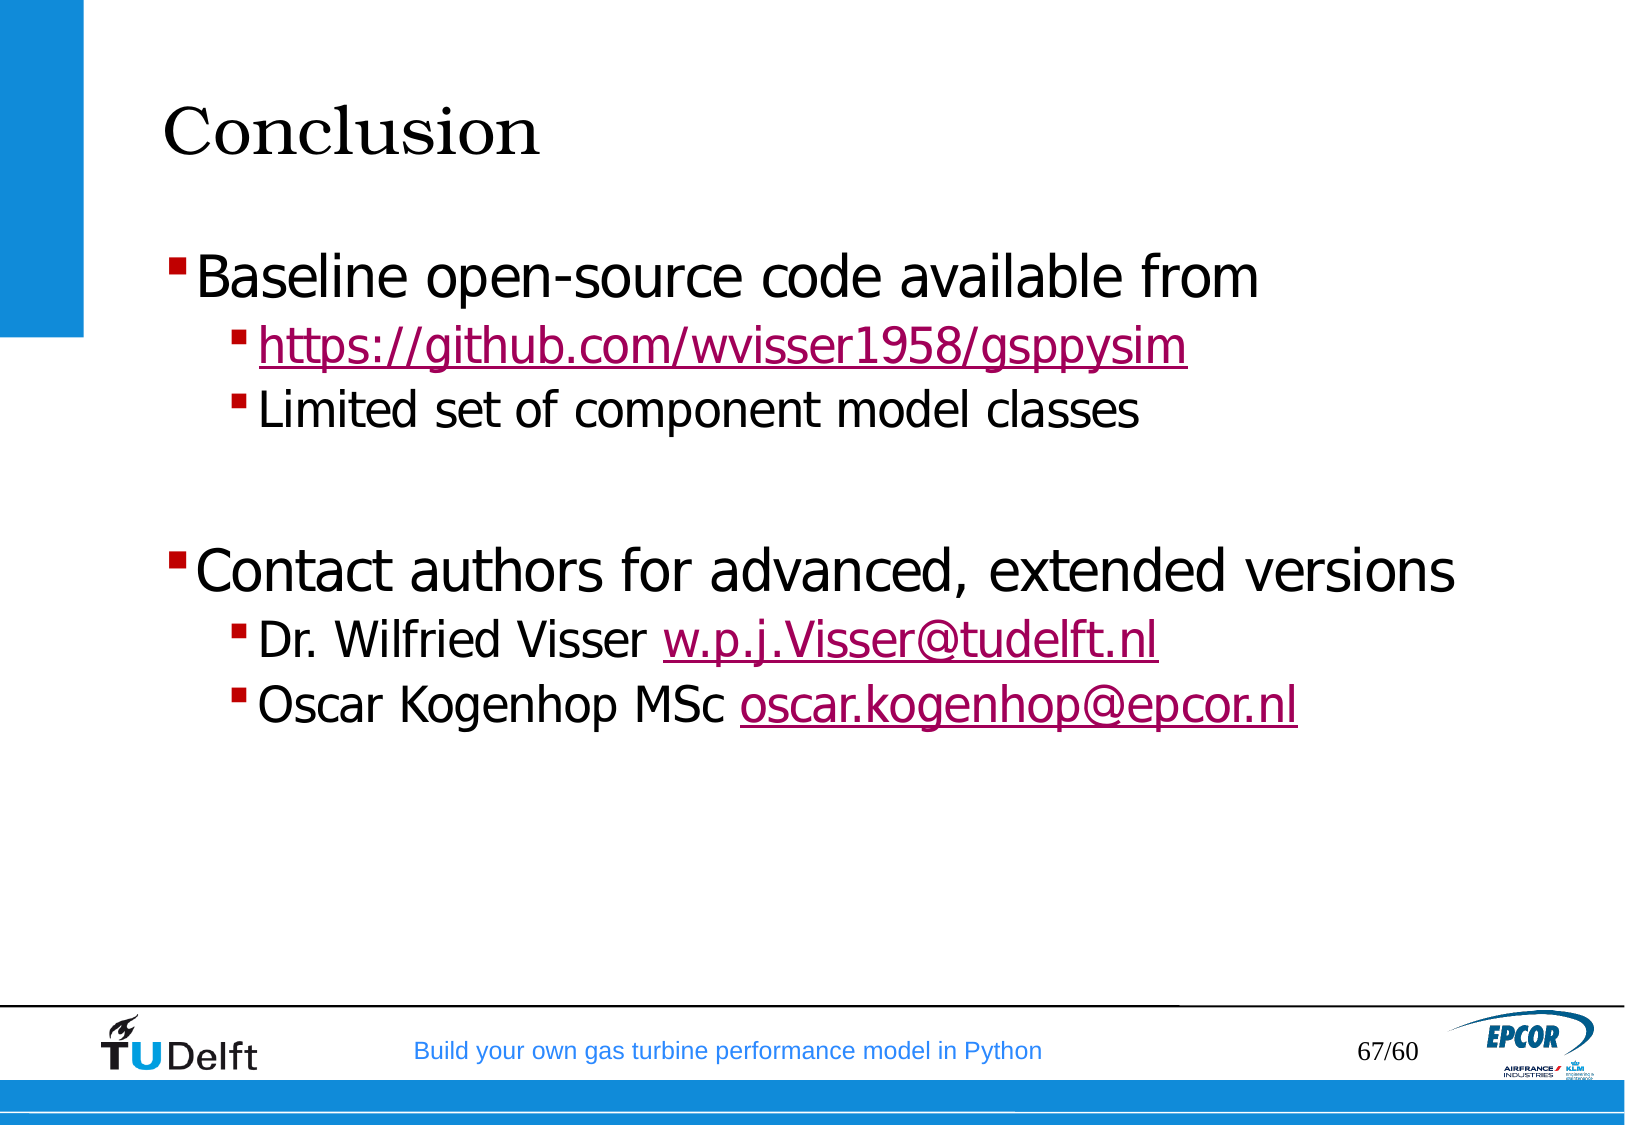

# Conclusion

Baseline open-source code available from
https://github.com/wvisser1958/gsppysim
Limited set of component model classes

Contact authors for advanced, extended versions
Dr. Wilfried Visser w.p.j.Visser@tudelft.nl
Oscar Kogenhop MSc oscar.kogenhop@epcor.nl